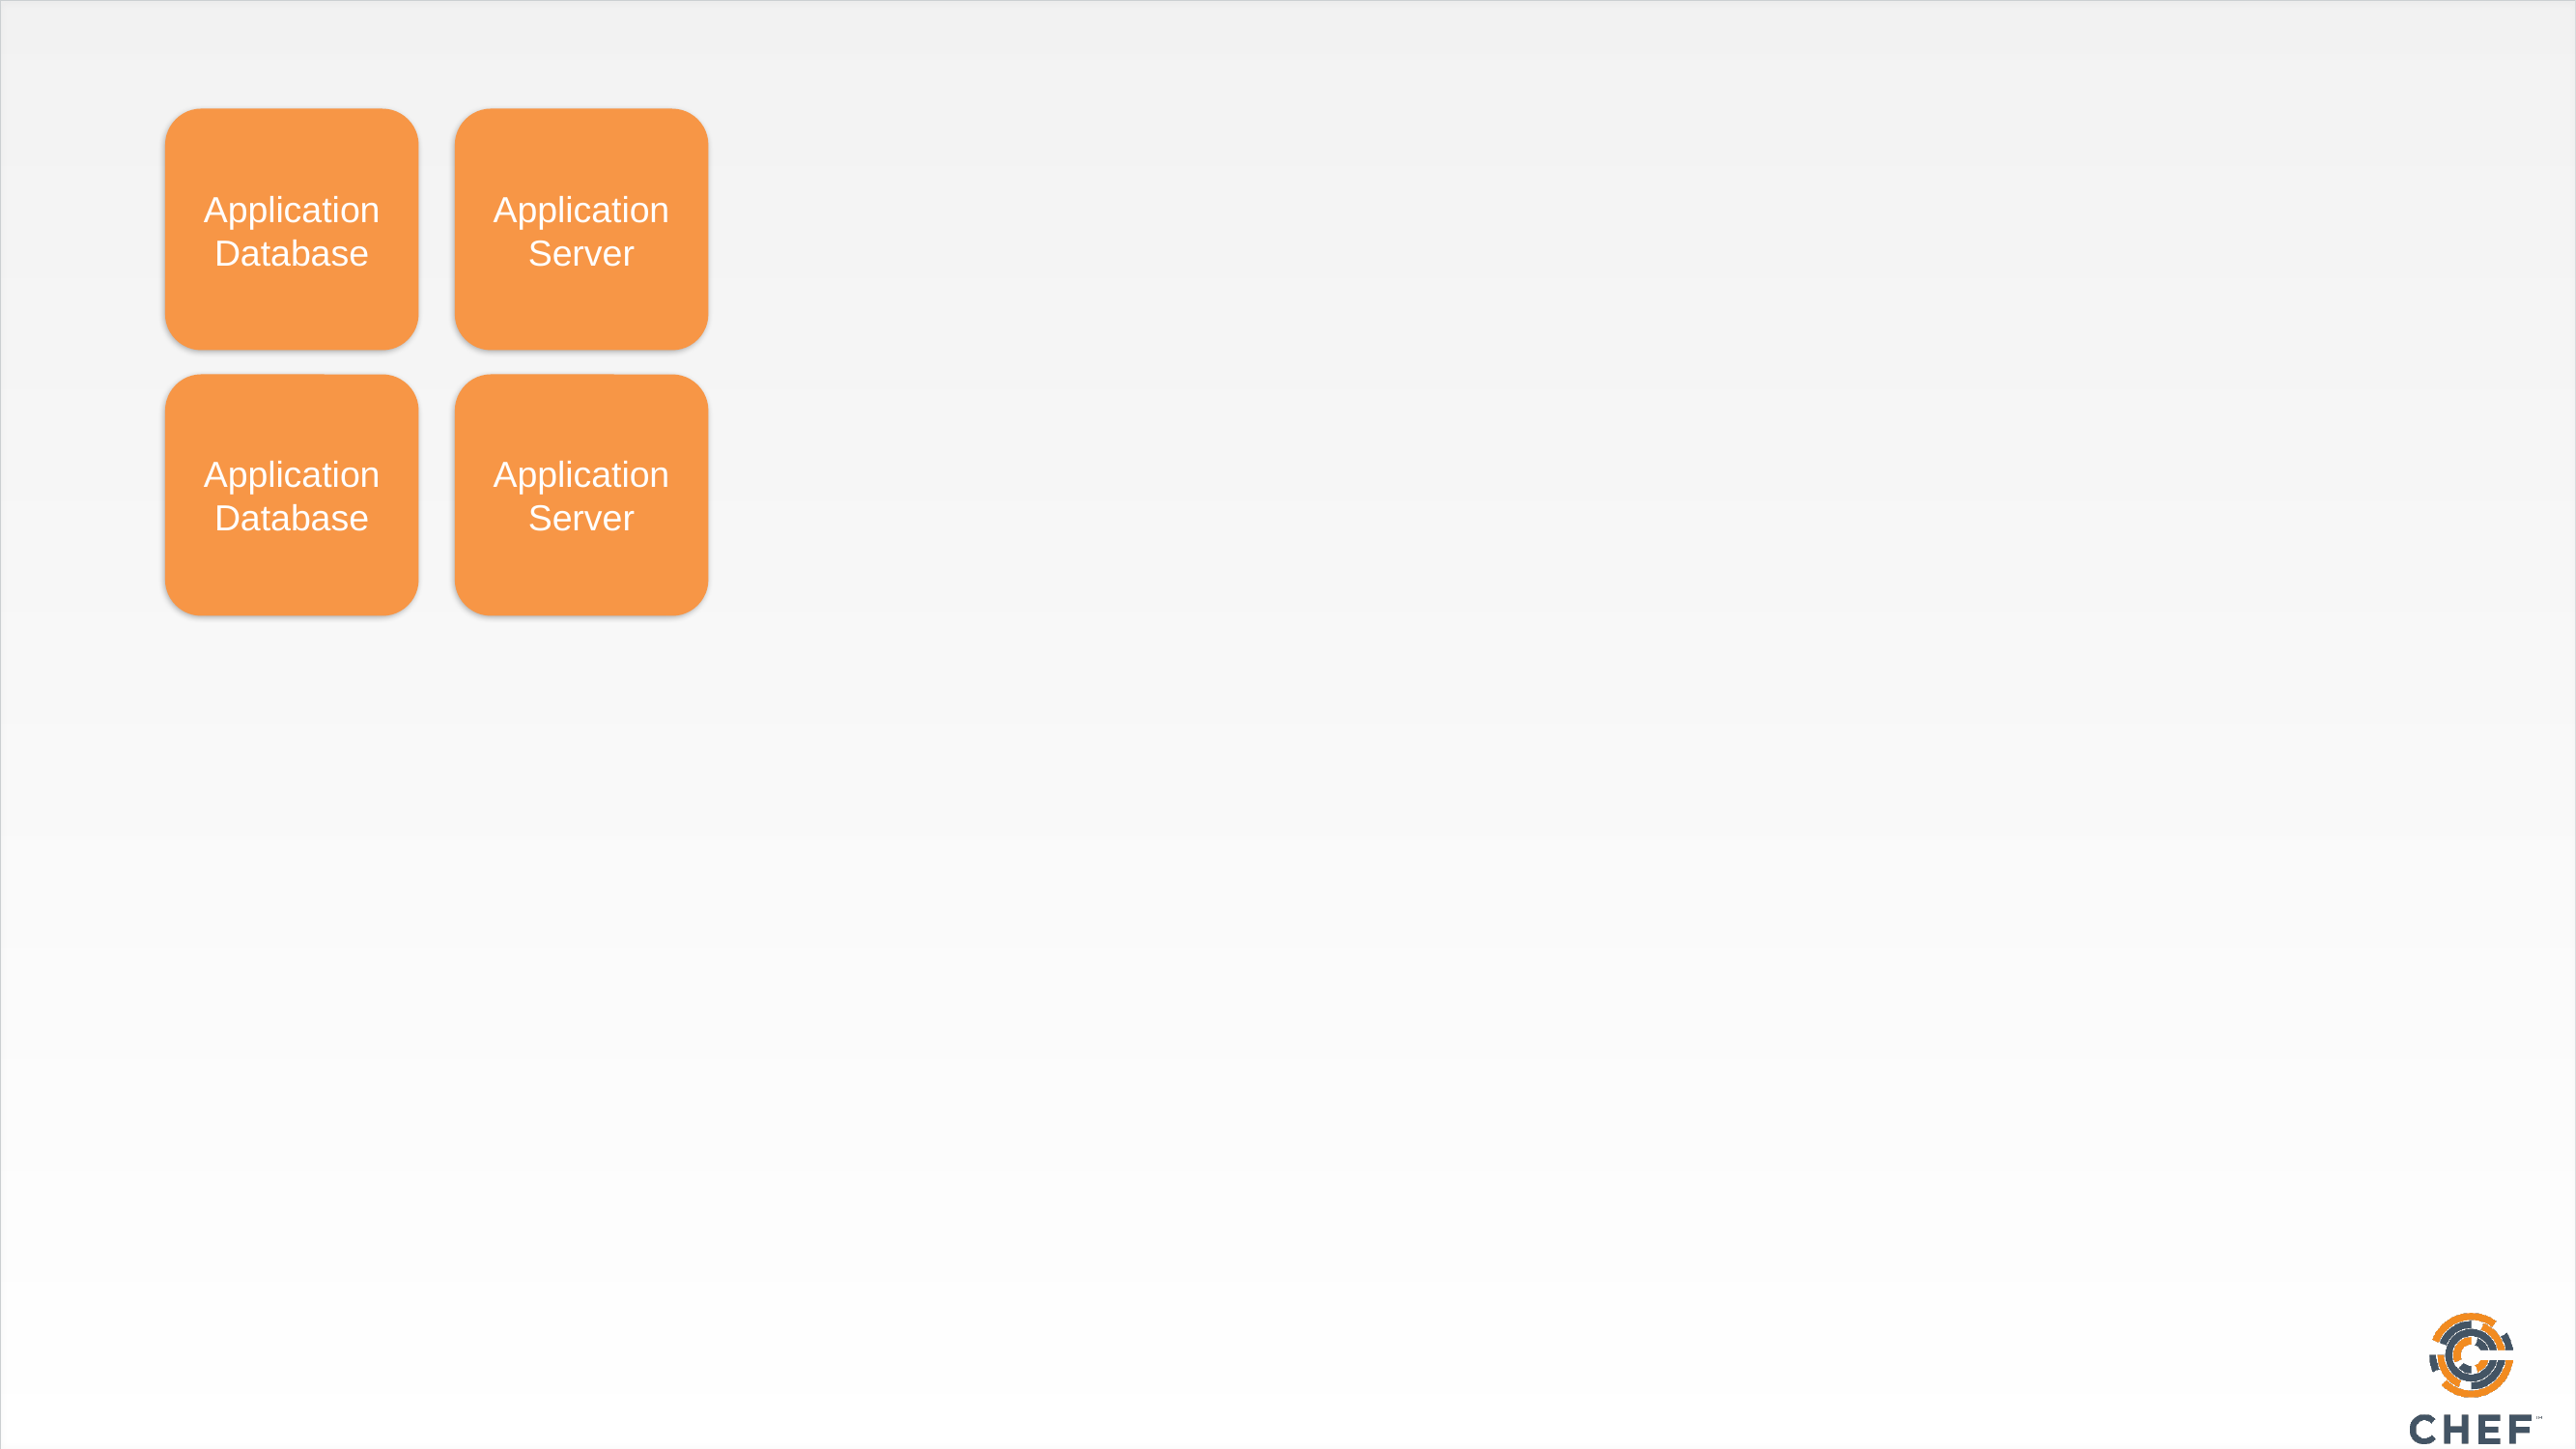

Application Database
Application
Server
Application Database
Application Server